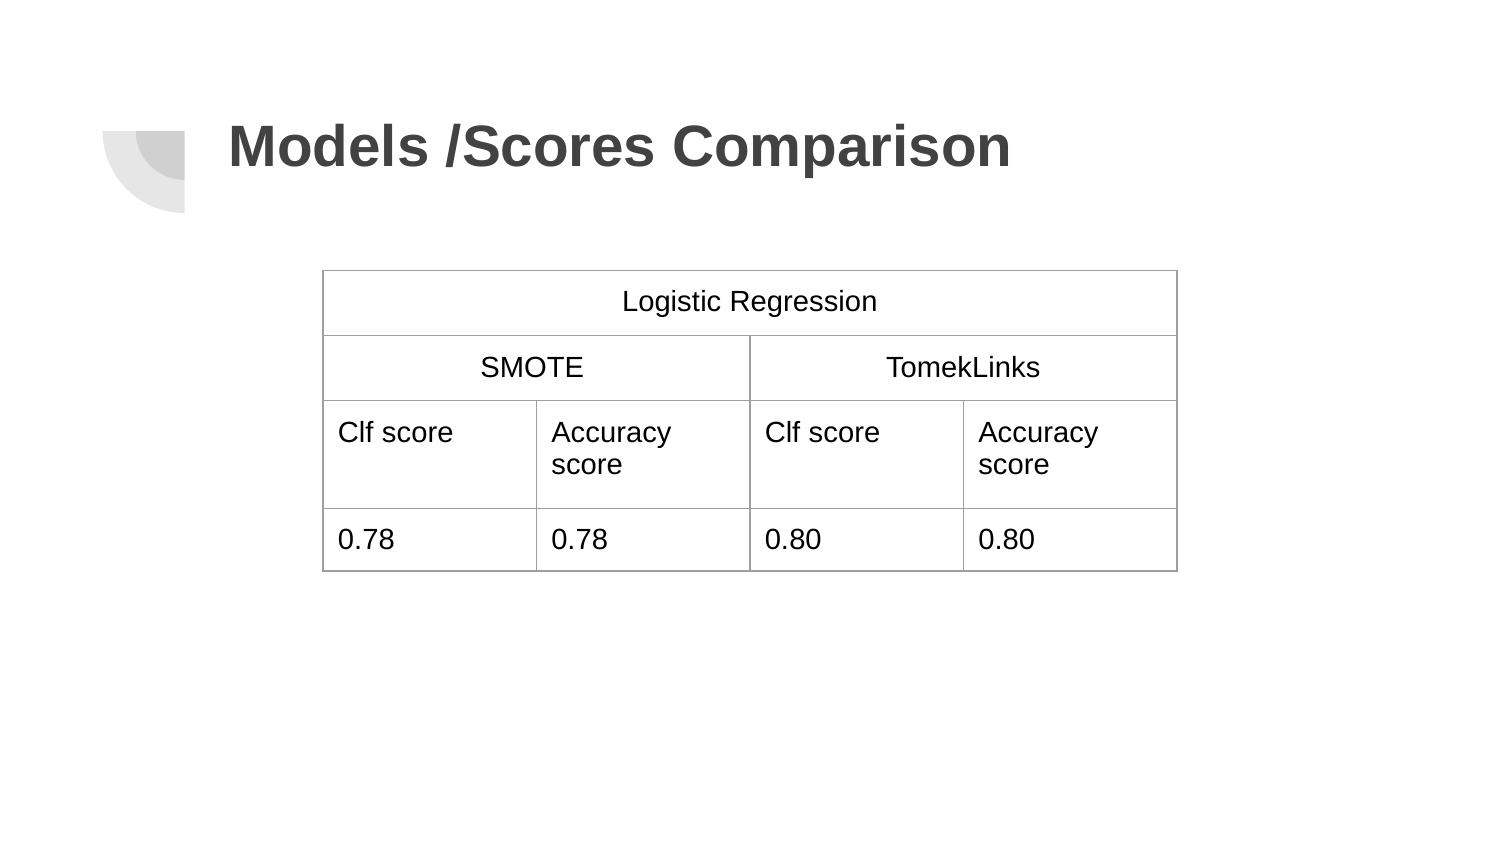

# Models /Scores Comparison
| Logistic Regression |  |  |  |
| --- | --- | --- | --- |
| SMOTE |  | TomekLinks |  |
| Clf score | Accuracy score | Clf score | Accuracy score |
| 0.78 | 0.78 | 0.80 | 0.80 |